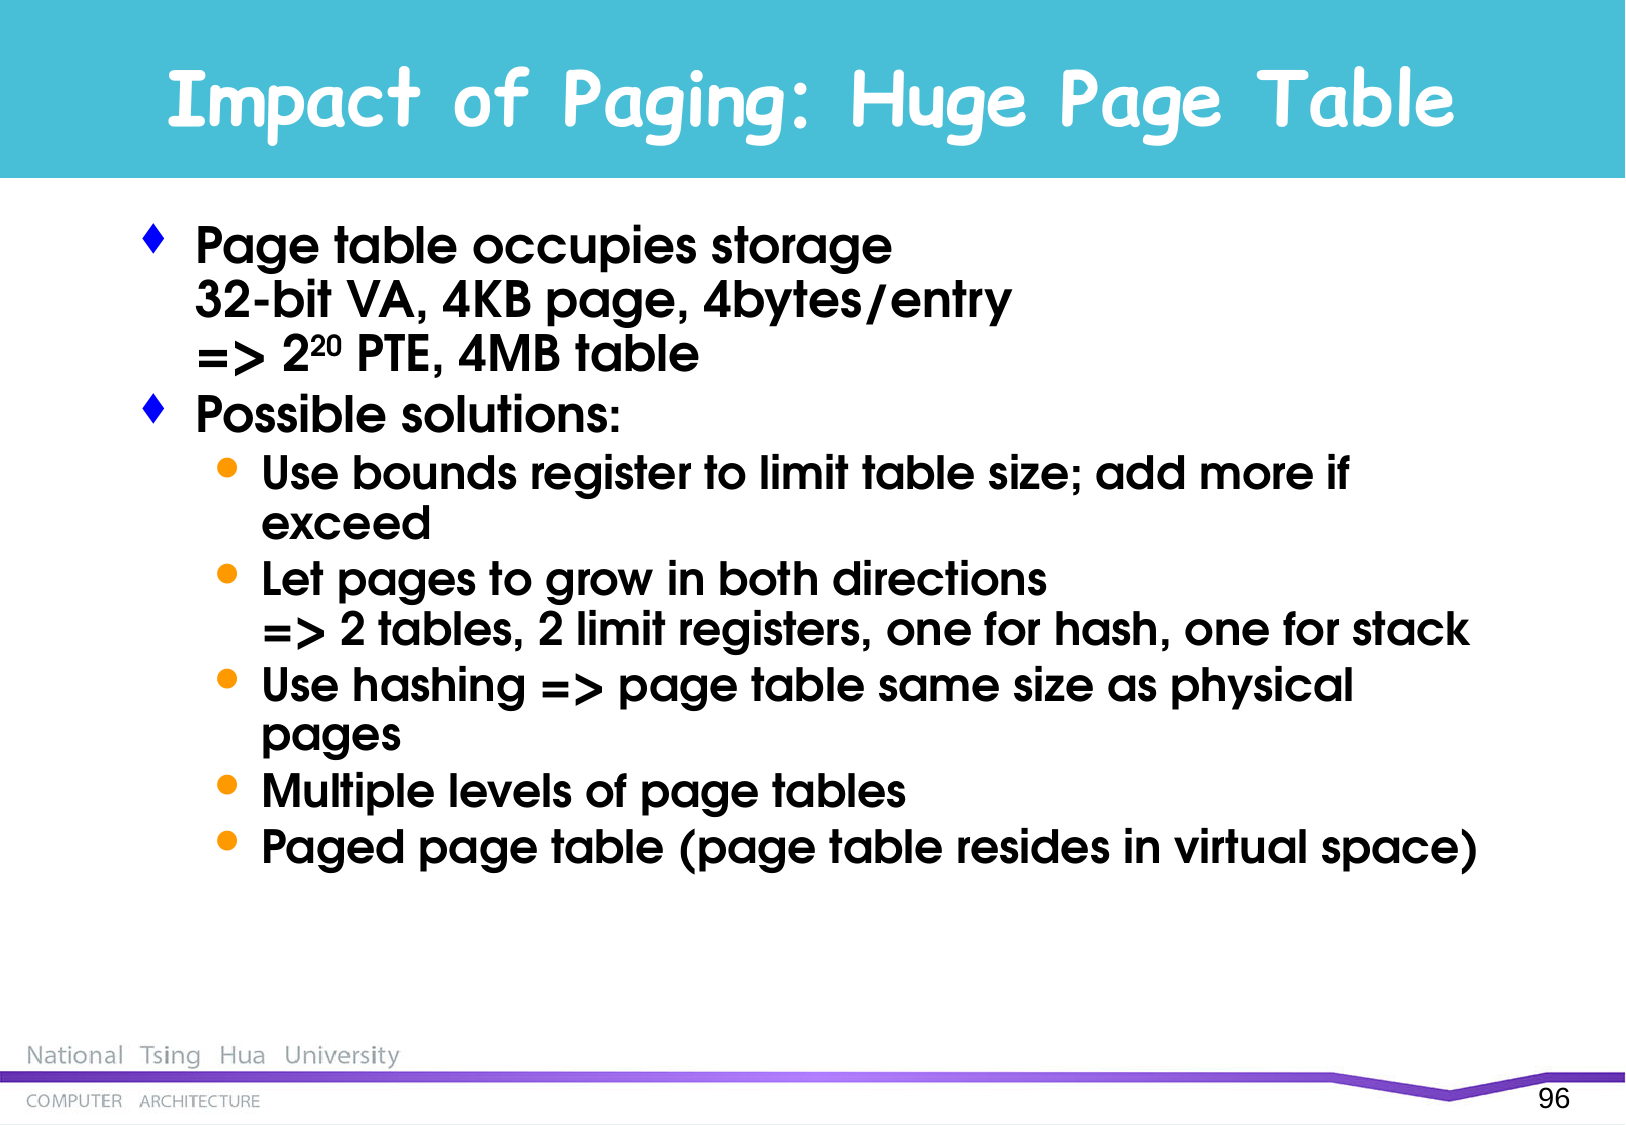

# Impact of Paging: Huge Page Table
Page table occupies storage
32-bit VA, 4KB page, 4bytes/entry
=> 220 PTE, 4MB table
Possible solutions:
Use bounds register to limit table size; add more if exceed
Let pages to grow in both directions
=> 2 tables, 2 limit registers, one for hash, one for stack
Use hashing => page table same size as physical pages
Multiple levels of page tables
Paged page table (page table resides in virtual space)
96